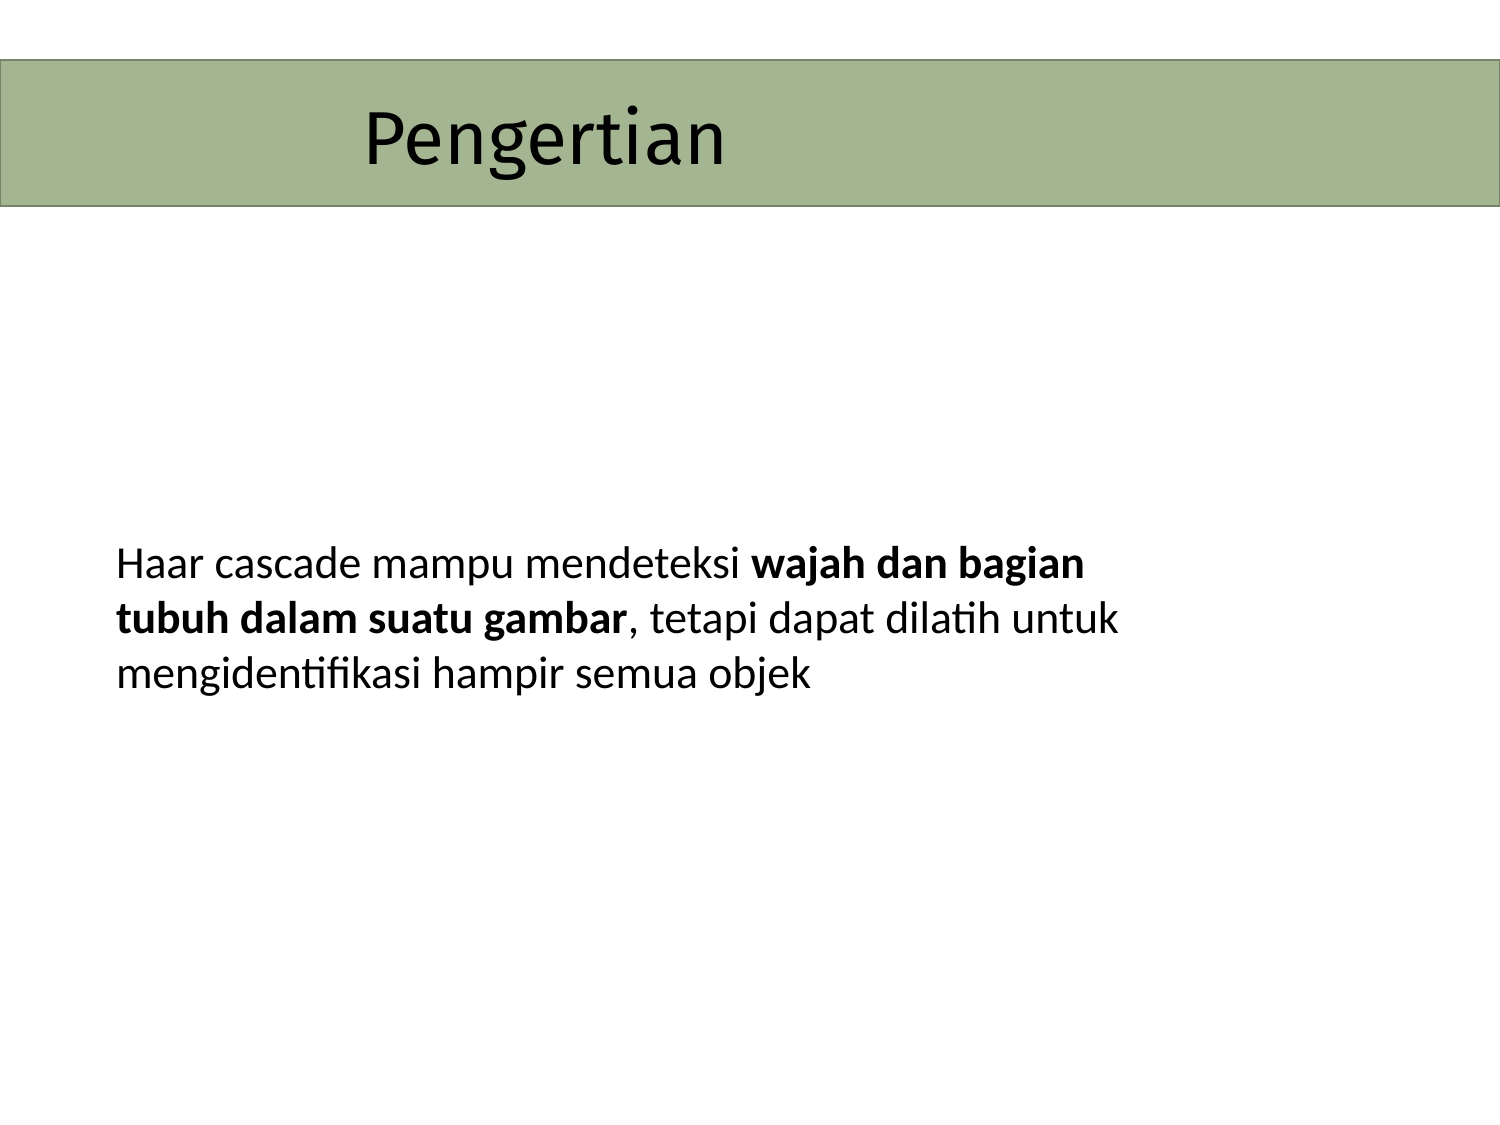

#
Pengertian
Haar cascade mampu mendeteksi wajah dan bagian tubuh dalam suatu gambar, tetapi dapat dilatih untuk mengidentifikasi hampir semua objek